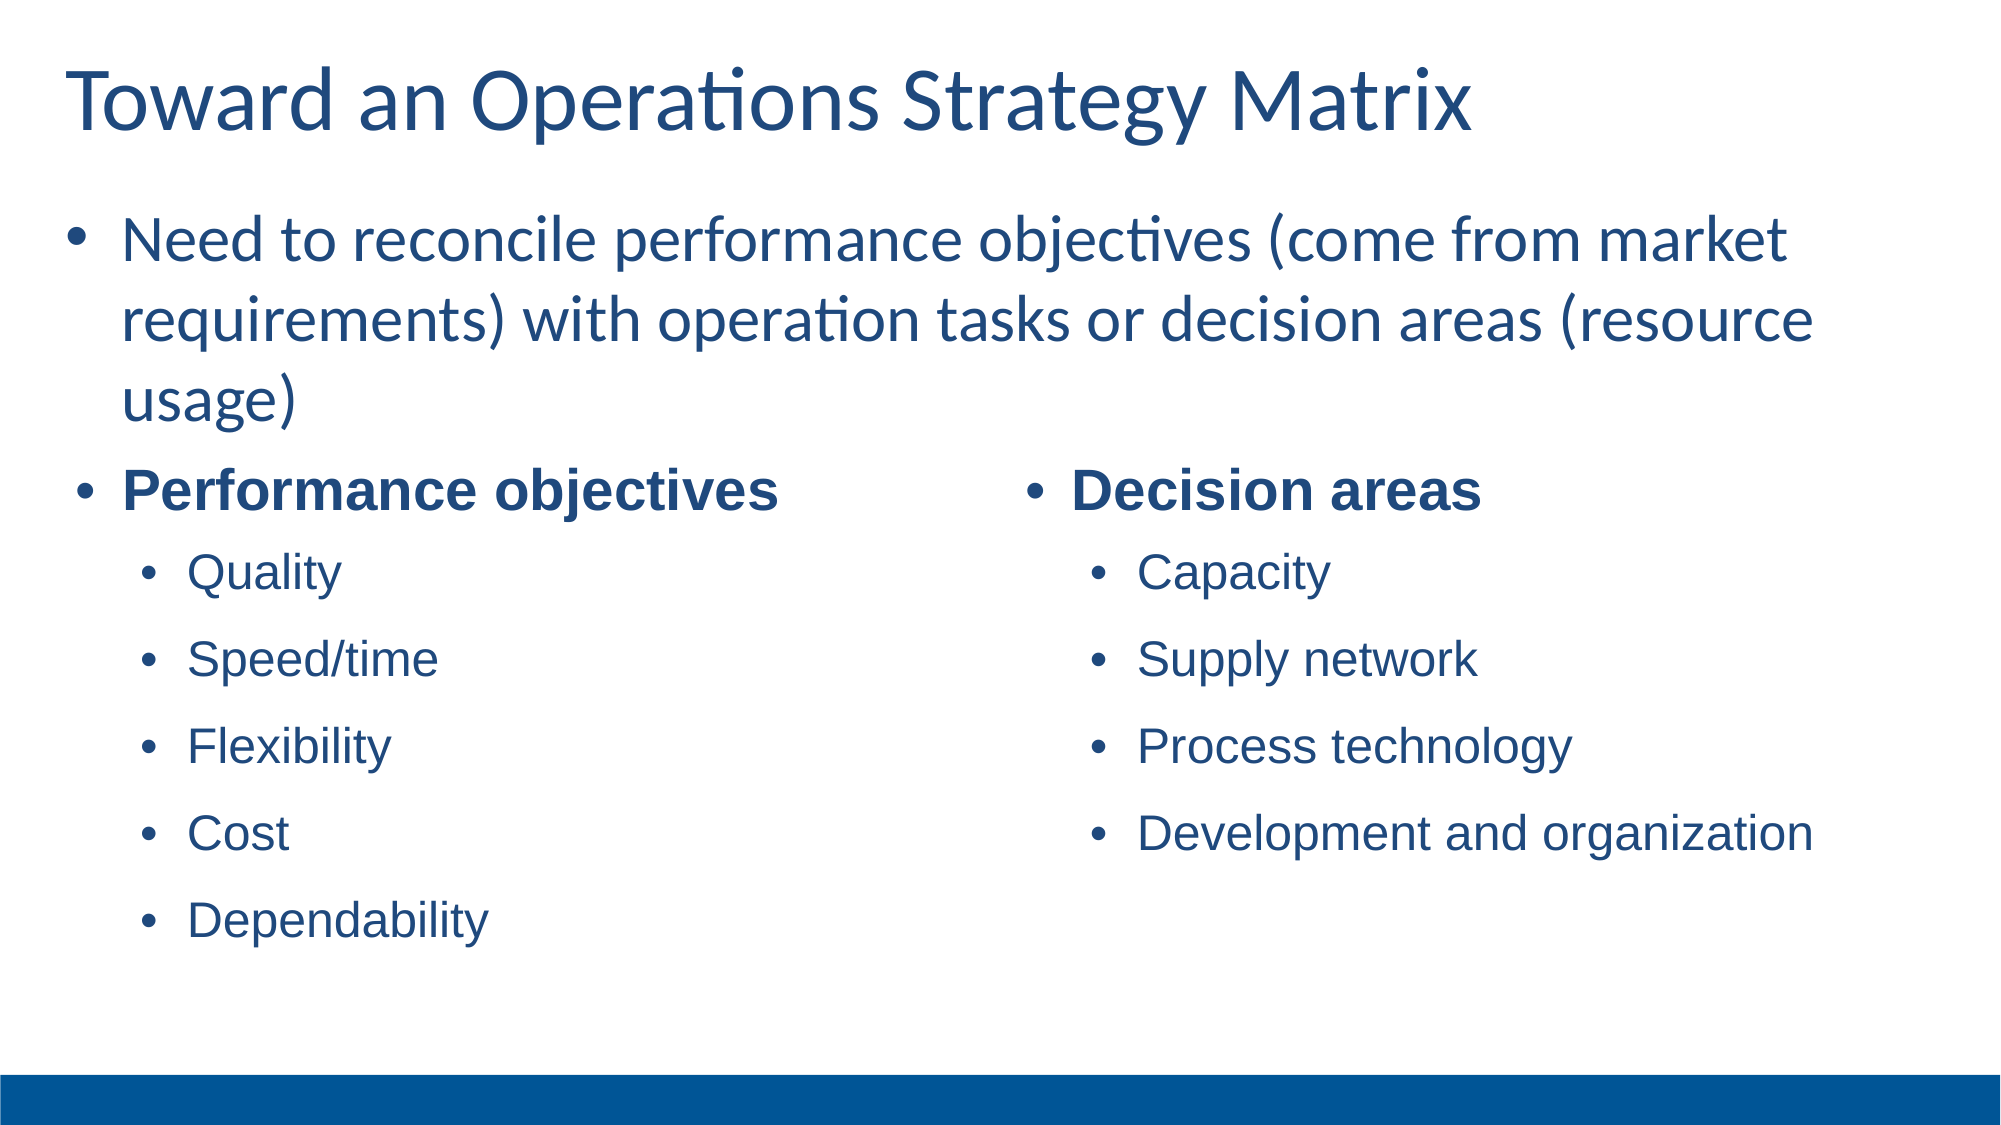

# Toward an Operations Strategy Matrix
Need to reconcile performance objectives (come from market requirements) with operation tasks or decision areas (resource usage)
| Performance objectives | Decision areas |
| --- | --- |
| Quality | Capacity |
| Speed/time | Supply network |
| Flexibility | Process technology |
| Cost | Development and organization |
| Dependability |  |